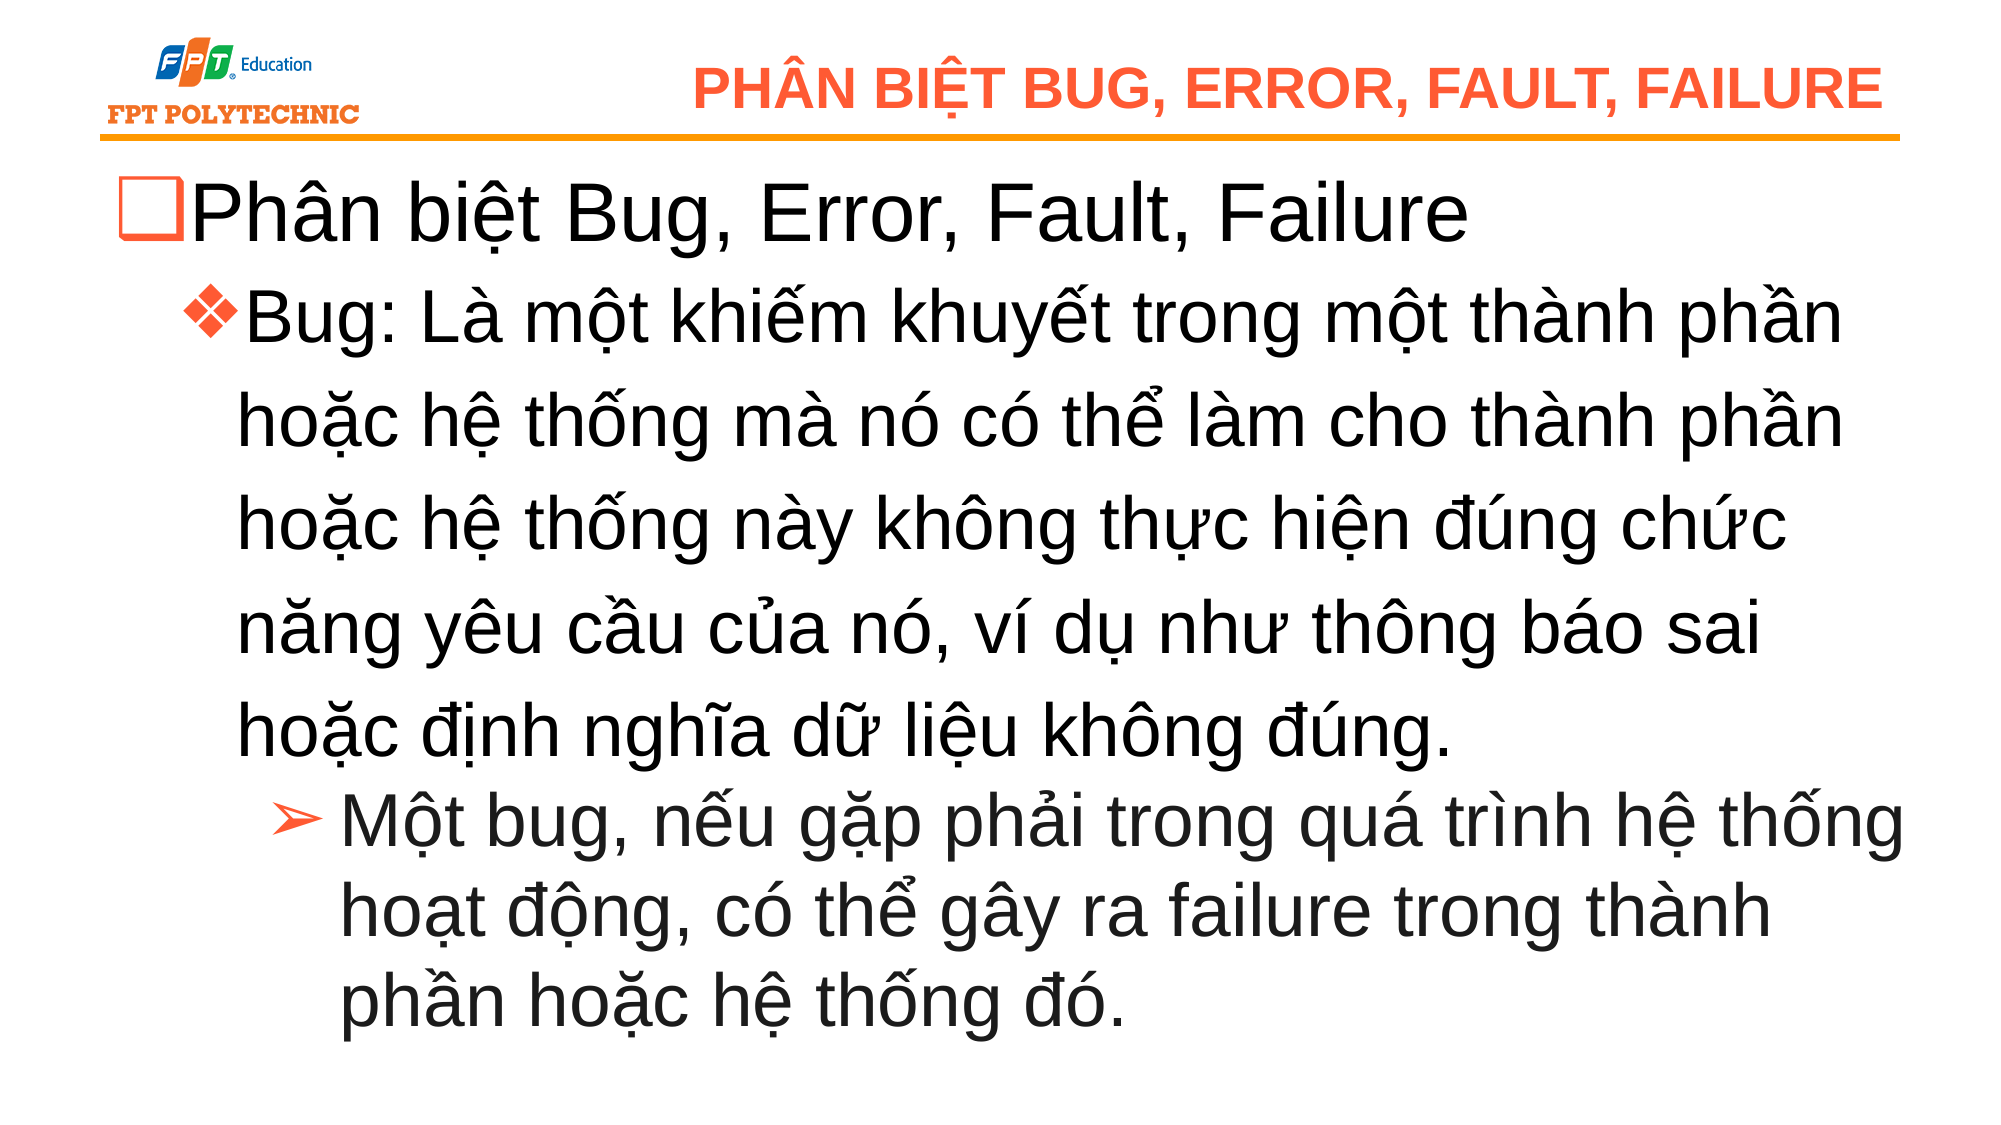

# phân biệt bug, error, fault, failure
Phân biệt Bug, Error, Fault, Failure
Bug: Là một khiếm khuyết trong một thành phần hoặc hệ thống mà nó có thể làm cho thành phần hoặc hệ thống này không thực hiện đúng chức năng yêu cầu của nó, ví dụ như thông báo sai hoặc định nghĩa dữ liệu không đúng.
Một bug, nếu gặp phải trong quá trình hệ thống hoạt động, có thể gây ra failure trong thành phần hoặc hệ thống đó.